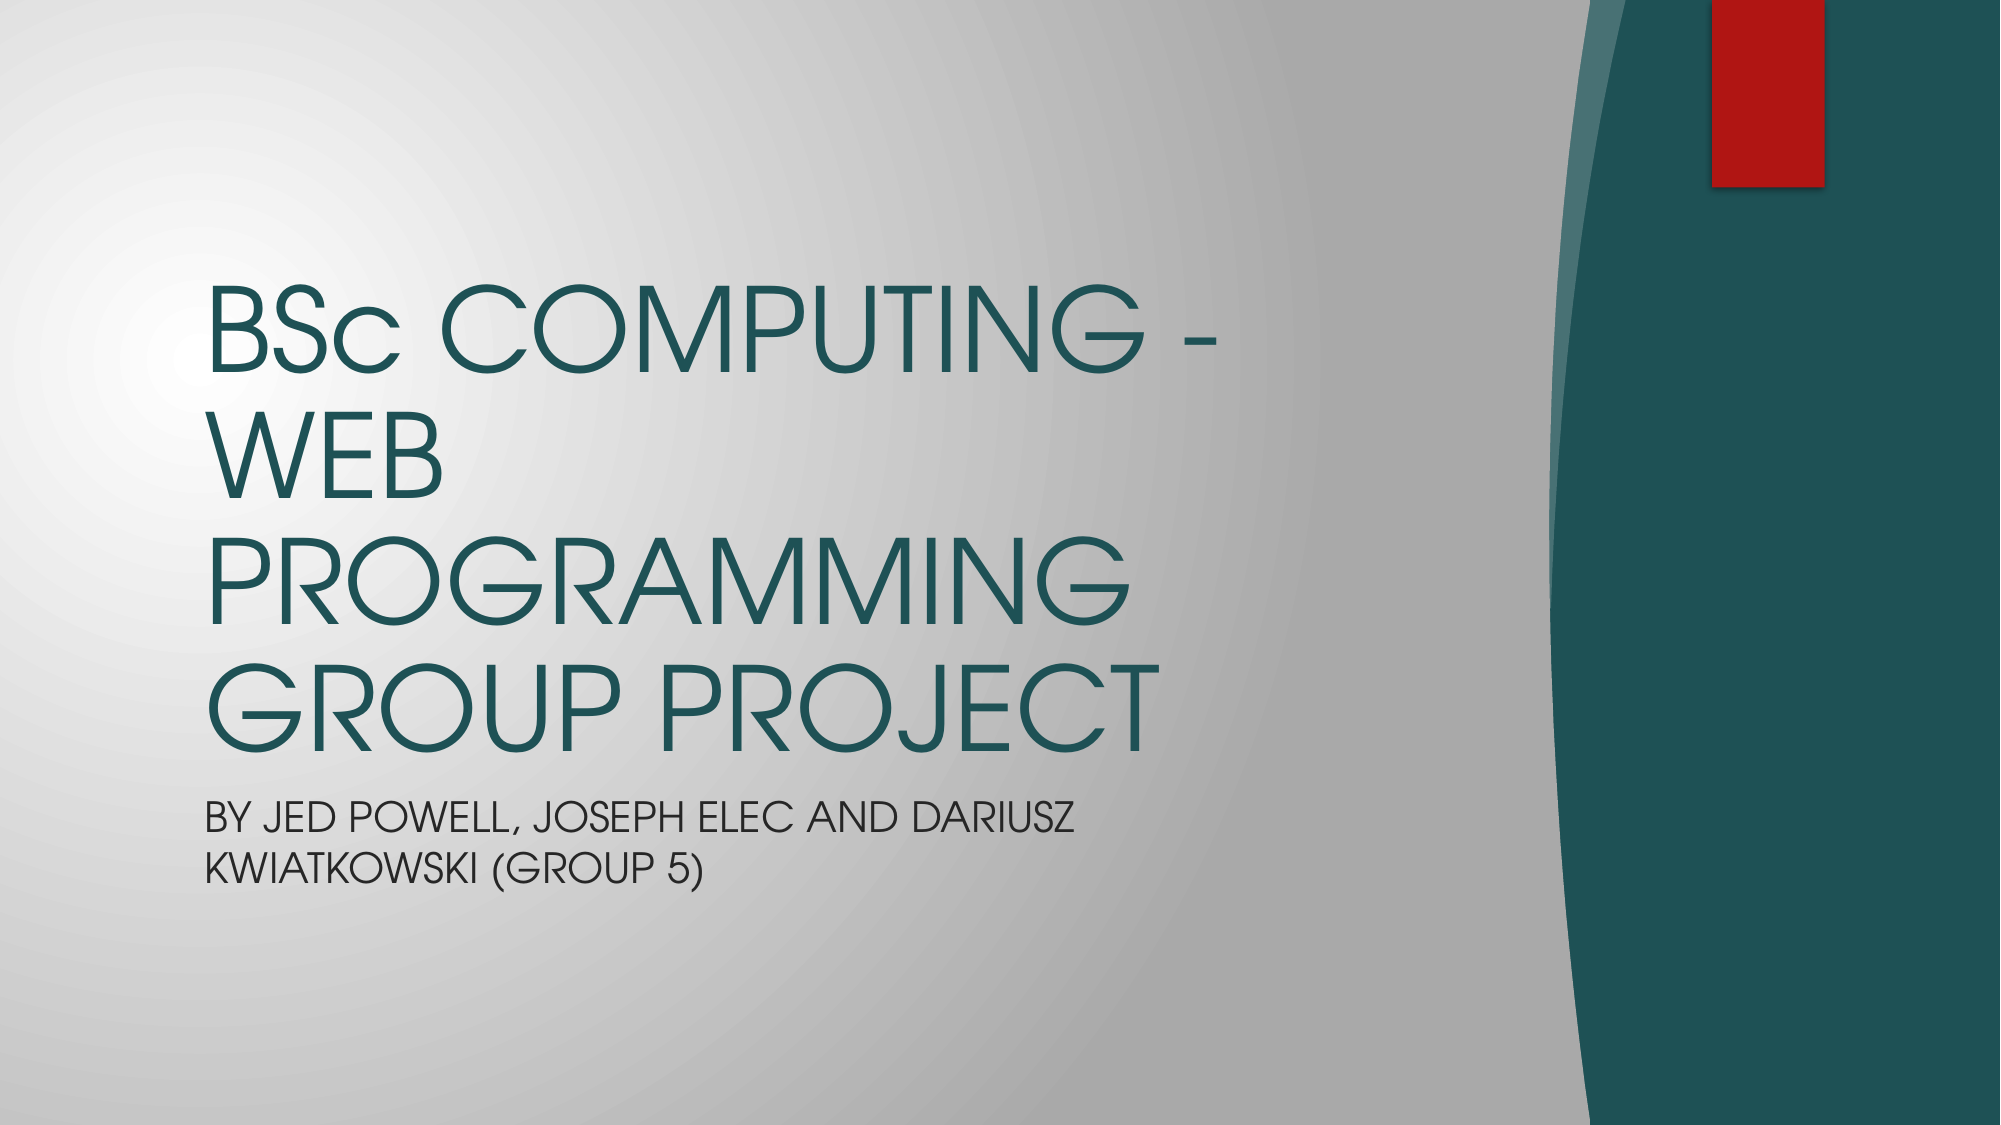

# BSc COMPUTING - WEB PROGRAMMING GROUP PROJECT
By Jed Powell, Joseph Elec and Dariusz Kwiatkowski (Group 5)